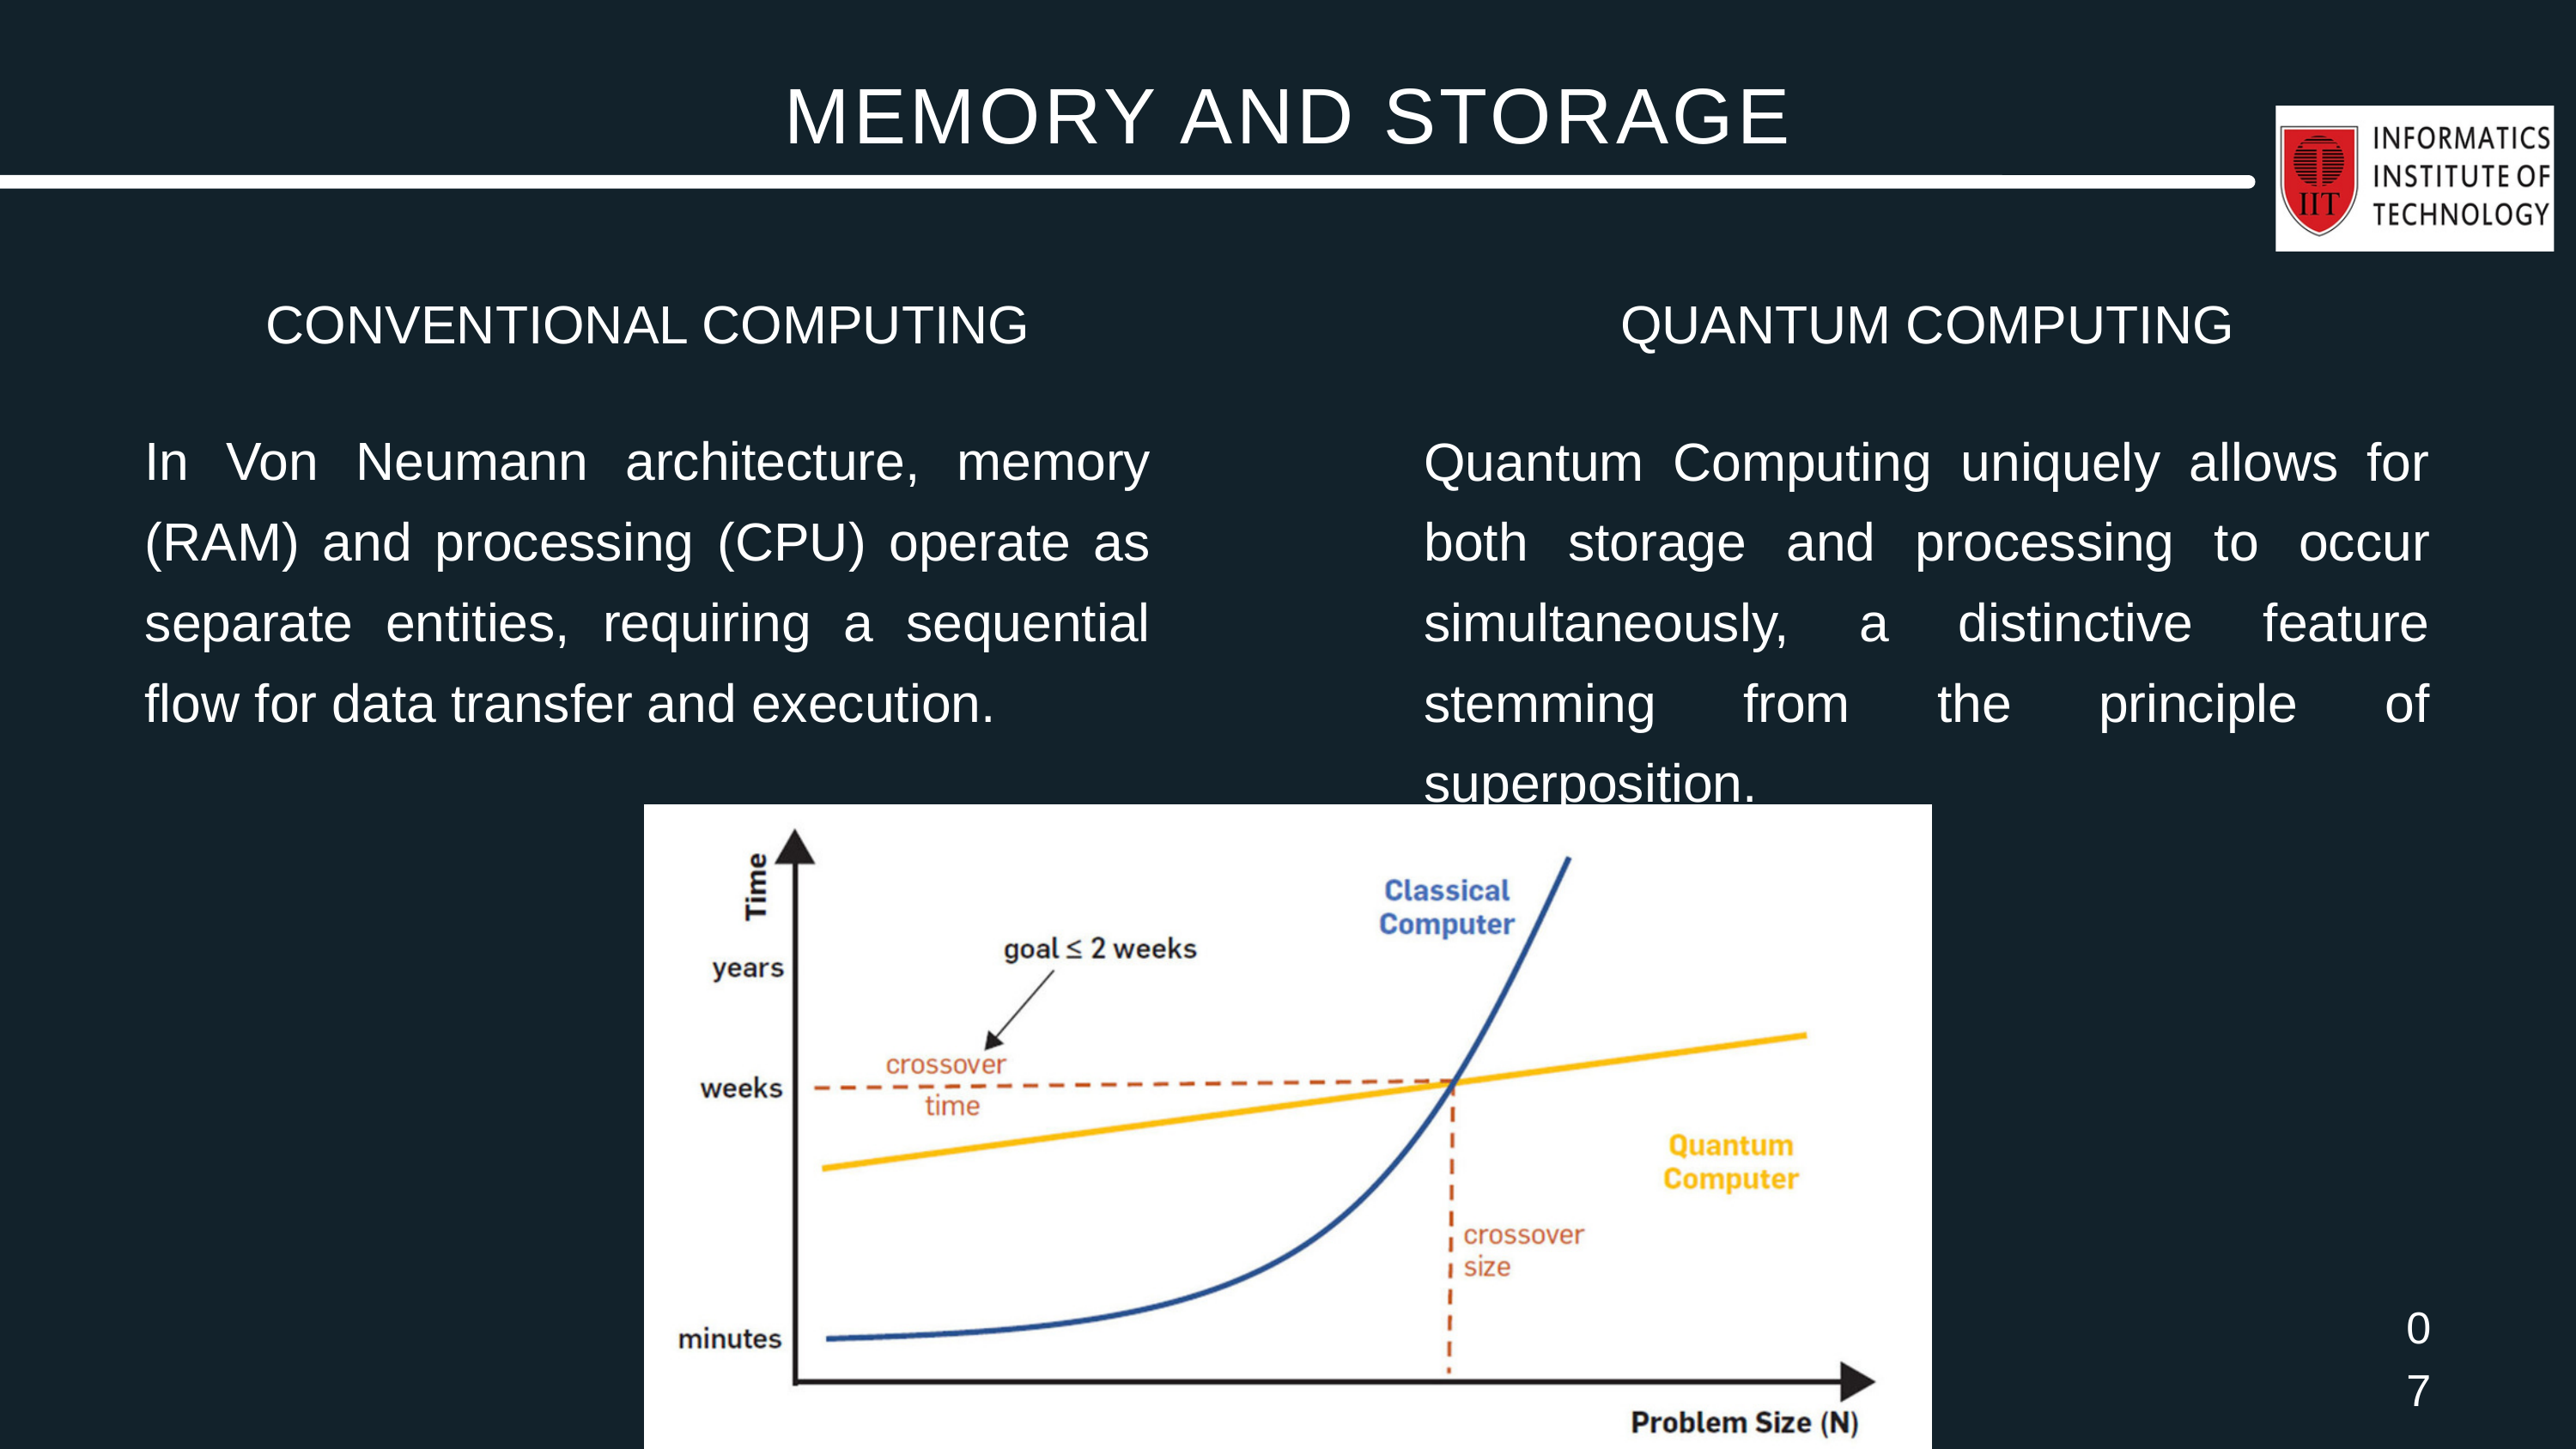

MEMORY AND STORAGE

CONVENTIONAL COMPUTING
QUANTUM COMPUTING
In Von Neumann architecture, memory (RAM) and processing (CPU) operate as separate entities, requiring a sequential flow for data transfer and execution.
Quantum Computing uniquely allows for both storage and processing to occur simultaneously, a distinctive feature stemming from the principle of superposition.

07